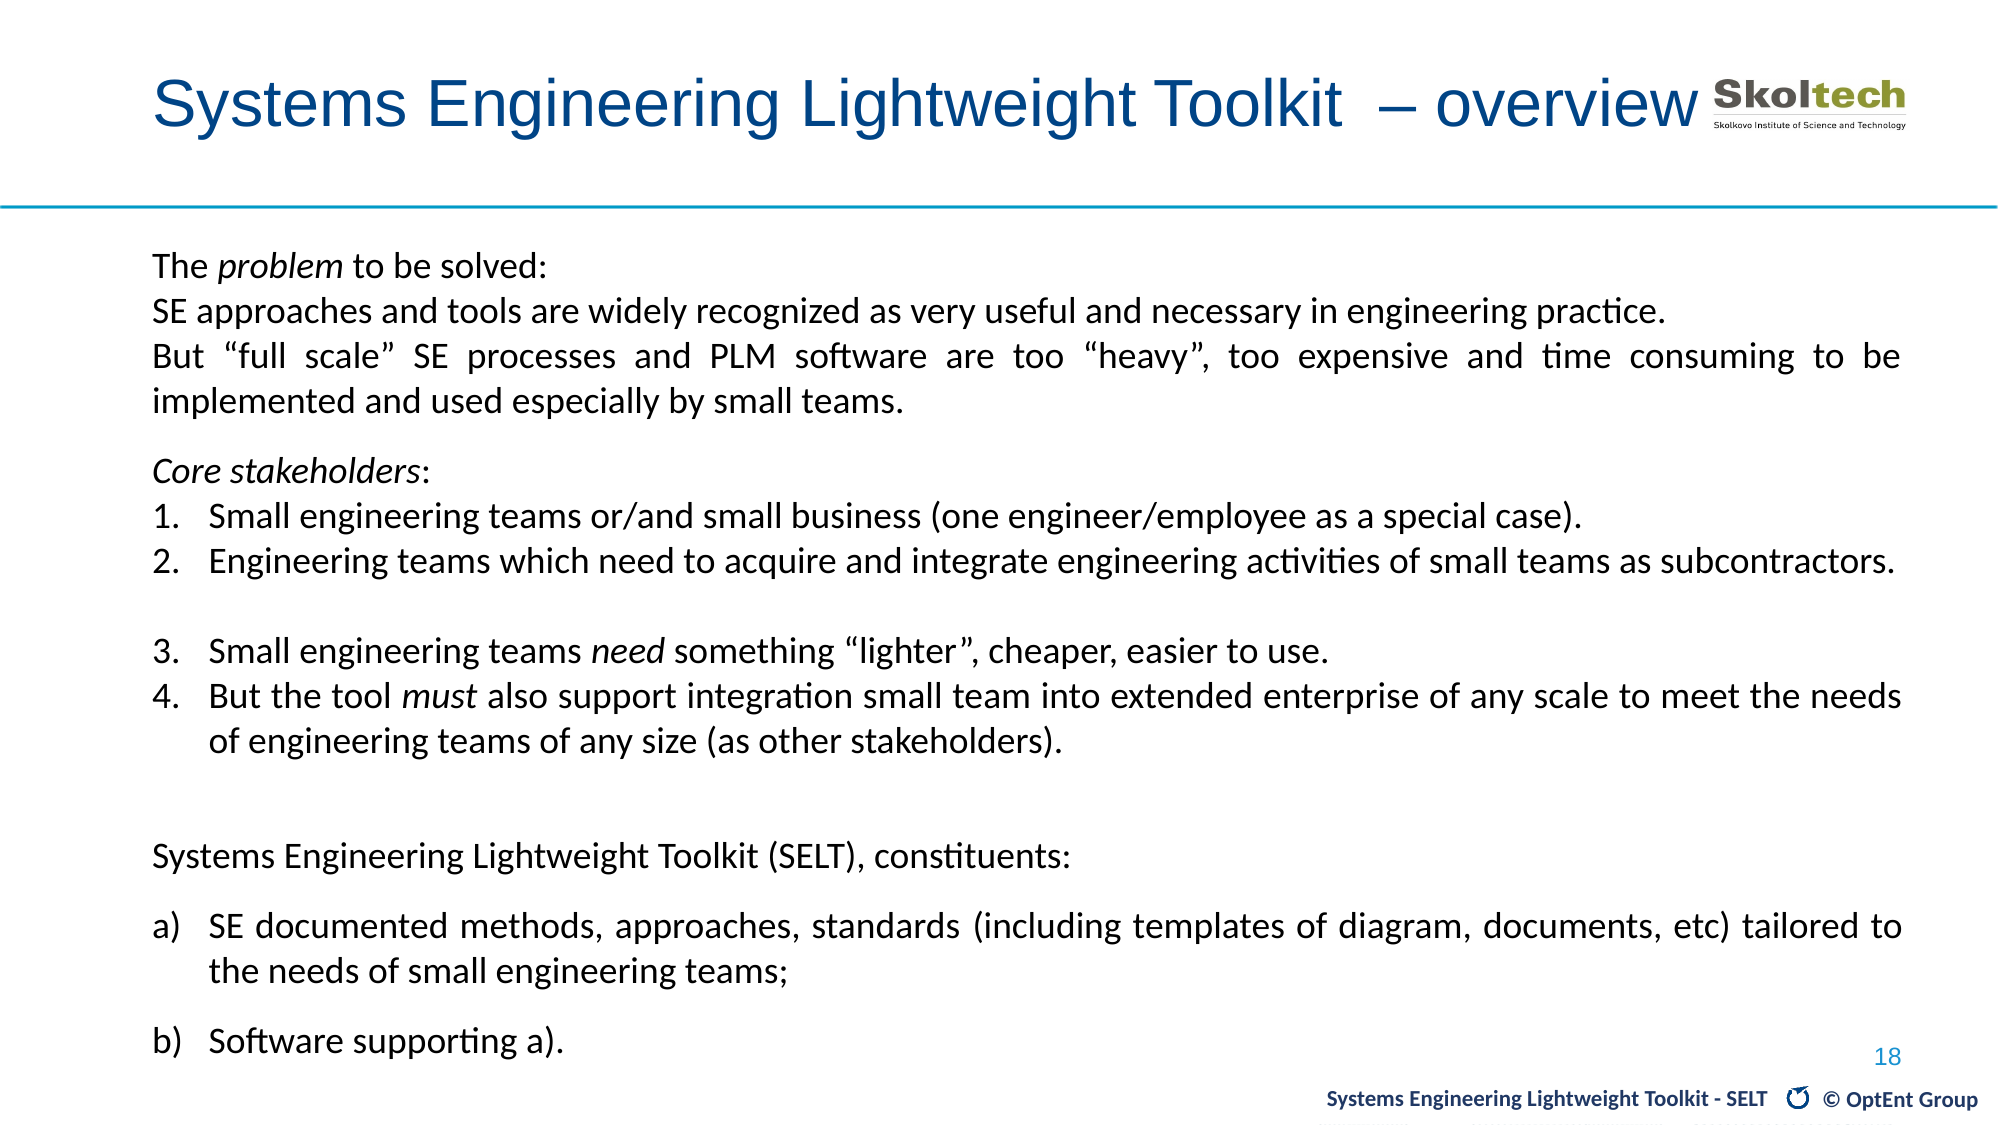

# Systems Engineering Lightweight Toolkit  – overview
The problem to be solved:
SE approaches and tools are widely recognized as very useful and necessary in engineering practice.
But “full scale” SE processes and PLM software are too “heavy”, too expensive and time consuming to be implemented and used especially by small teams.
Core stakeholders:
Small engineering teams or/and small business (one engineer/employee as a special case).
Engineering teams which need to acquire and integrate engineering activities of small teams as subcontractors.

Small engineering teams need something “lighter”, cheaper, easier to use.
But the tool must also support integration small team into extended enterprise of any scale to meet the needs of engineering teams of any size (as other stakeholders).

Systems Engineering Lightweight Toolkit (SELT), constituents:
SE documented methods, approaches, standards (including templates of diagram, documents, etc) tailored to the needs of small engineering teams;
Software supporting a).
18